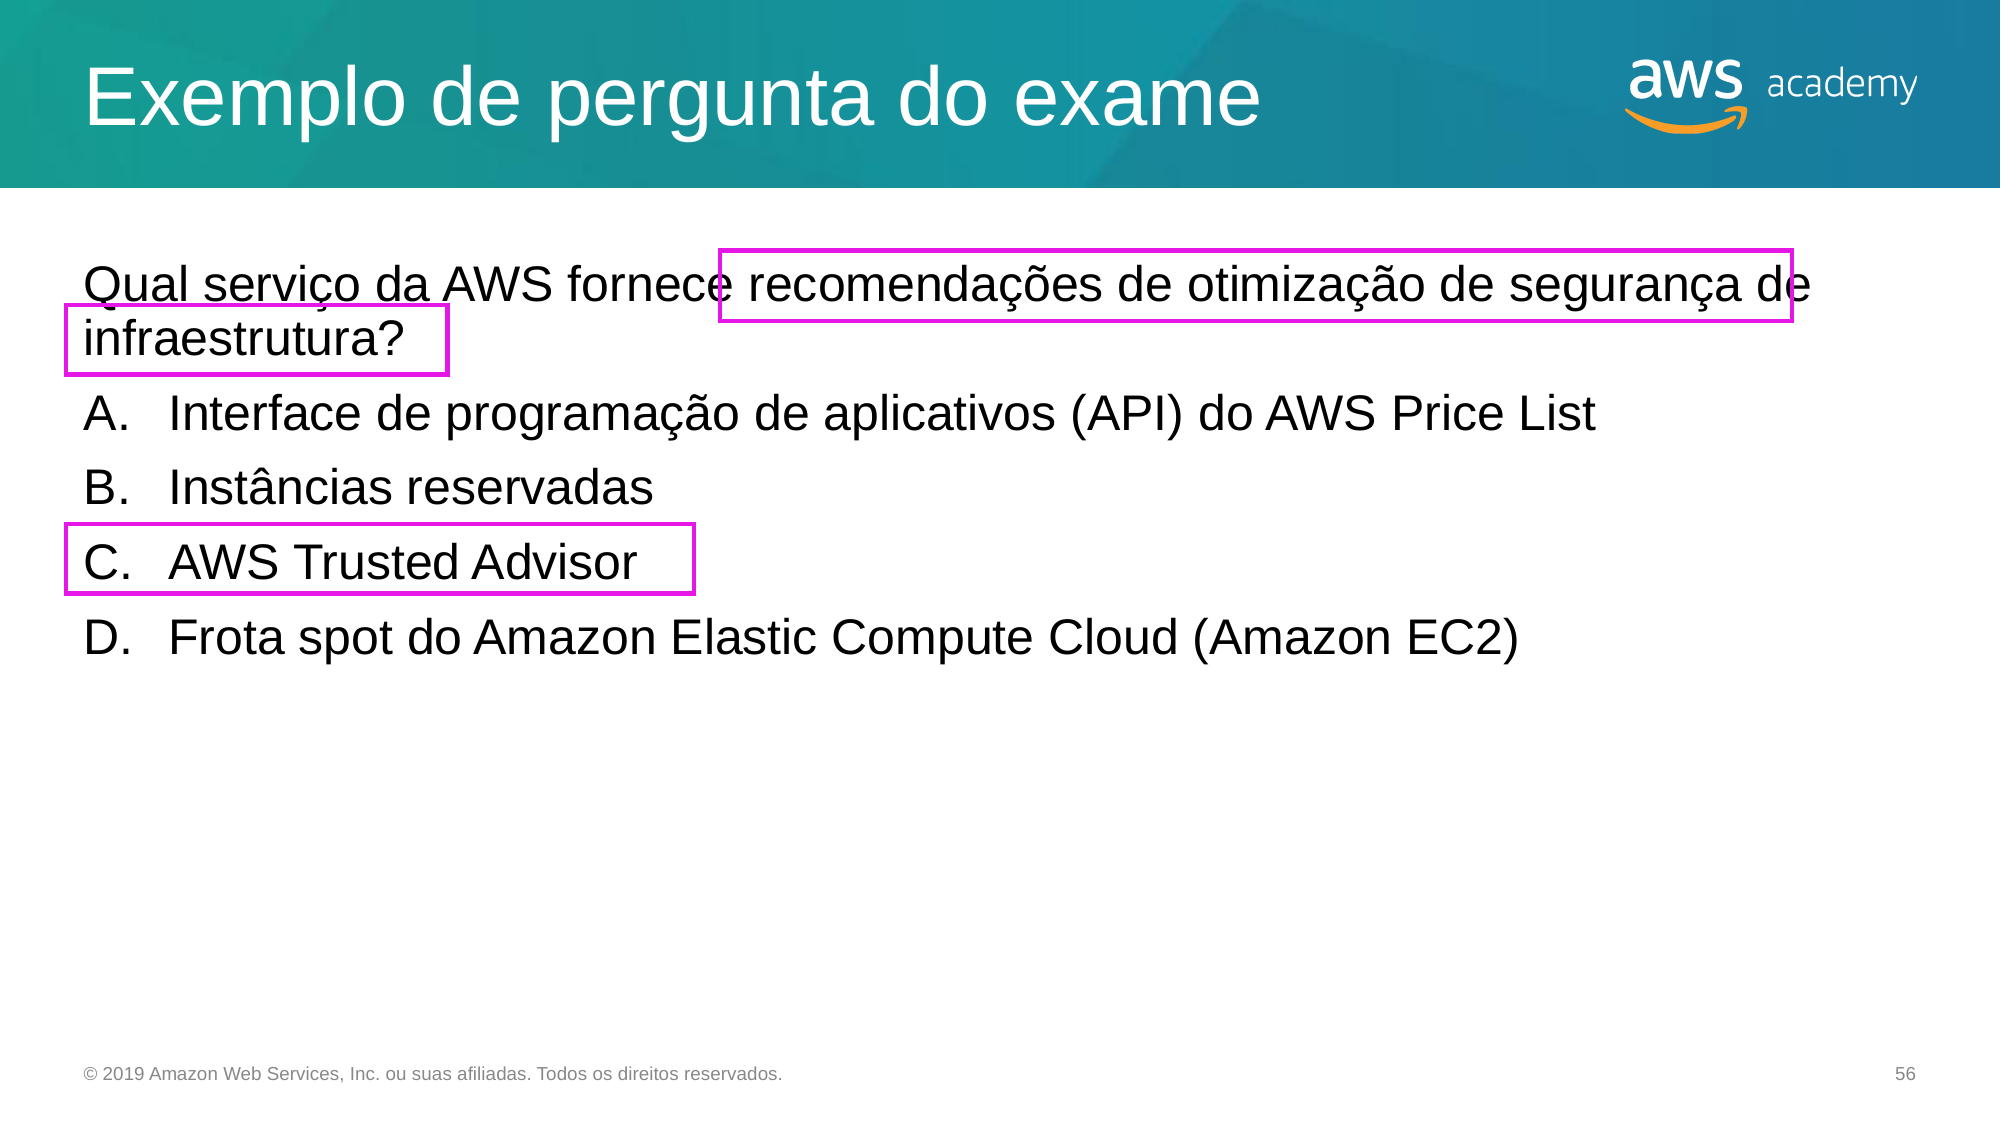

# Exemplo de pergunta do exame
Qual serviço da AWS fornece recomendações de otimização de segurança de infraestrutura?
Interface de programação de aplicativos (API) do AWS Price List
Instâncias reservadas
AWS Trusted Advisor
Frota spot do Amazon Elastic Compute Cloud (Amazon EC2)

© 2019 Amazon Web Services, Inc. ou suas afiliadas. Todos os direitos reservados.
56